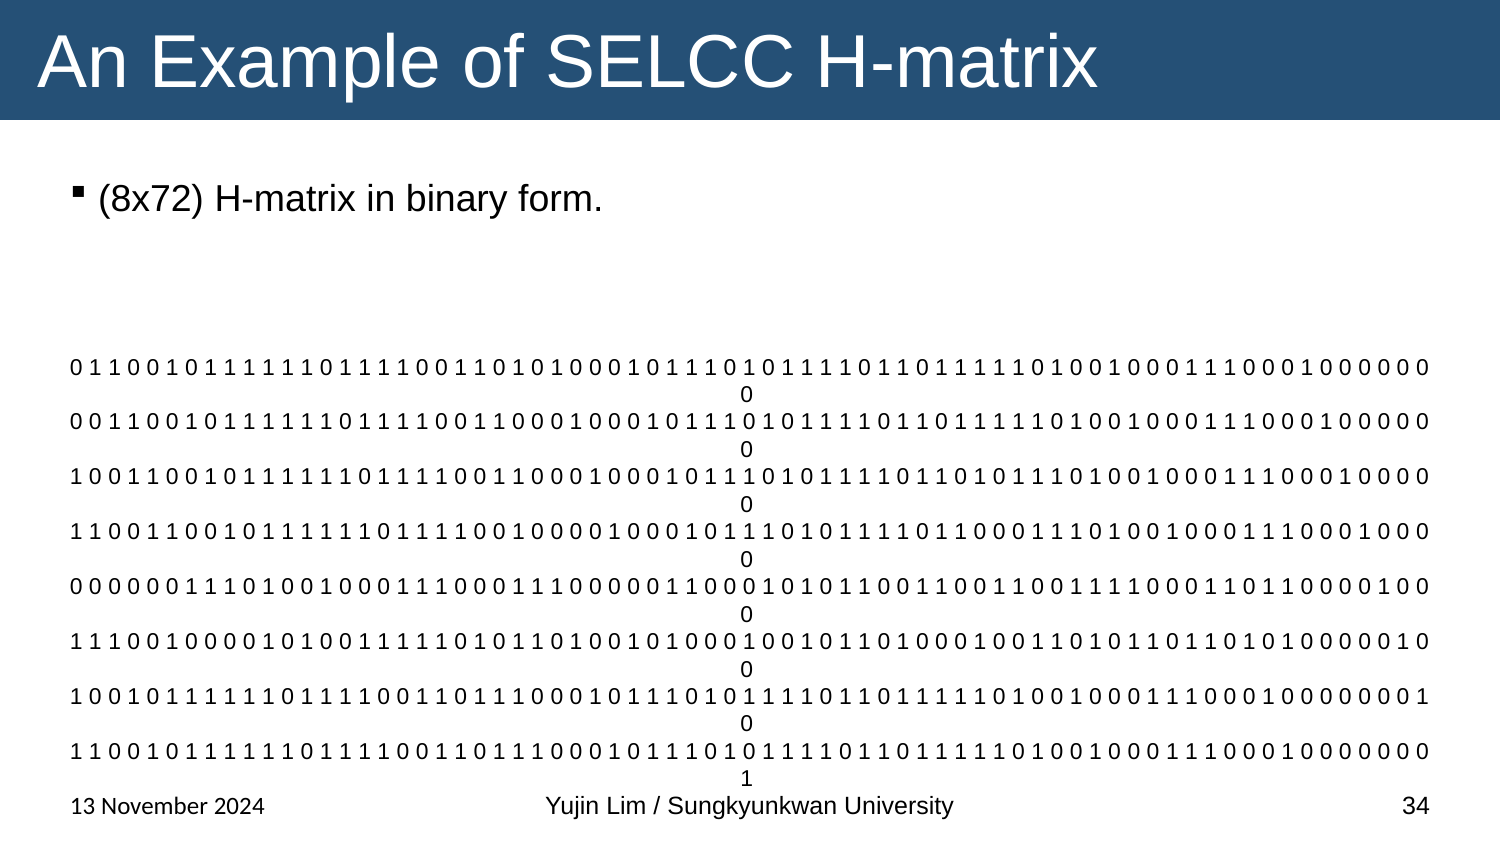

# An Example of SELCC H-matrix
(8x72) H-matrix in binary form.
0 1 1 0 0 1 0 1 1 1 1 1 1 0 1 1 1 1 0 0 1 1 0 1 0 1 0 0 0 1 0 1 1 1 0 1 0 1 1 1 1 0 1 1 0 1 1 1 1 1 0 1 0 0 1 0 0 0 1 1 1 0 0 0 1 0 0 0 0 0 0 0
0 0 1 1 0 0 1 0 1 1 1 1 1 1 0 1 1 1 1 0 0 1 1 0 0 0 1 0 0 0 1 0 1 1 1 0 1 0 1 1 1 1 0 1 1 0 1 1 1 1 1 0 1 0 0 1 0 0 0 1 1 1 0 0 0 1 0 0 0 0 0 0
1 0 0 1 1 0 0 1 0 1 1 1 1 1 1 0 1 1 1 1 0 0 1 1 0 0 0 1 0 0 0 1 0 1 1 1 0 1 0 1 1 1 1 0 1 1 0 1 0 1 1 1 0 1 0 0 1 0 0 0 1 1 1 0 0 0 1 0 0 0 0 0
1 1 0 0 1 1 0 0 1 0 1 1 1 1 1 1 0 1 1 1 1 0 0 1 0 0 0 0 1 0 0 0 1 0 1 1 1 0 1 0 1 1 1 1 0 1 1 0 0 0 1 1 1 0 1 0 0 1 0 0 0 1 1 1 0 0 0 1 0 0 0 0
0 0 0 0 0 0 1 1 1 0 1 0 0 1 0 0 0 1 1 1 0 0 0 1 1 1 0 0 0 0 0 1 1 0 0 0 1 0 1 0 1 1 0 0 1 1 0 0 1 1 0 0 1 1 1 1 0 0 0 1 1 0 1 1 0 0 0 0 1 0 0 0
1 1 1 0 0 1 0 0 0 0 1 0 1 0 0 1 1 1 1 1 0 1 0 1 1 0 1 0 0 1 0 1 0 0 0 1 0 0 1 0 1 1 0 1 0 0 0 1 0 0 1 1 0 1 0 1 1 0 1 1 0 1 0 1 0 0 0 0 0 1 0 0
1 0 0 1 0 1 1 1 1 1 1 0 1 1 1 1 0 0 1 1 0 1 1 1 0 0 0 1 0 1 1 1 0 1 0 1 1 1 1 0 1 1 0 1 1 1 1 1 0 1 0 0 1 0 0 0 1 1 1 0 0 0 1 0 0 0 0 0 0 0 1 0
1 1 0 0 1 0 1 1 1 1 1 1 0 1 1 1 1 0 0 1 1 0 1 1 1 0 0 0 1 0 1 1 1 0 1 0 1 1 1 1 0 1 1 0 1 1 1 1 1 0 1 0 0 1 0 0 0 1 1 1 0 0 0 1 0 0 0 0 0 0 0 1
13 November 2024
Yujin Lim / Sungkyunkwan University
34